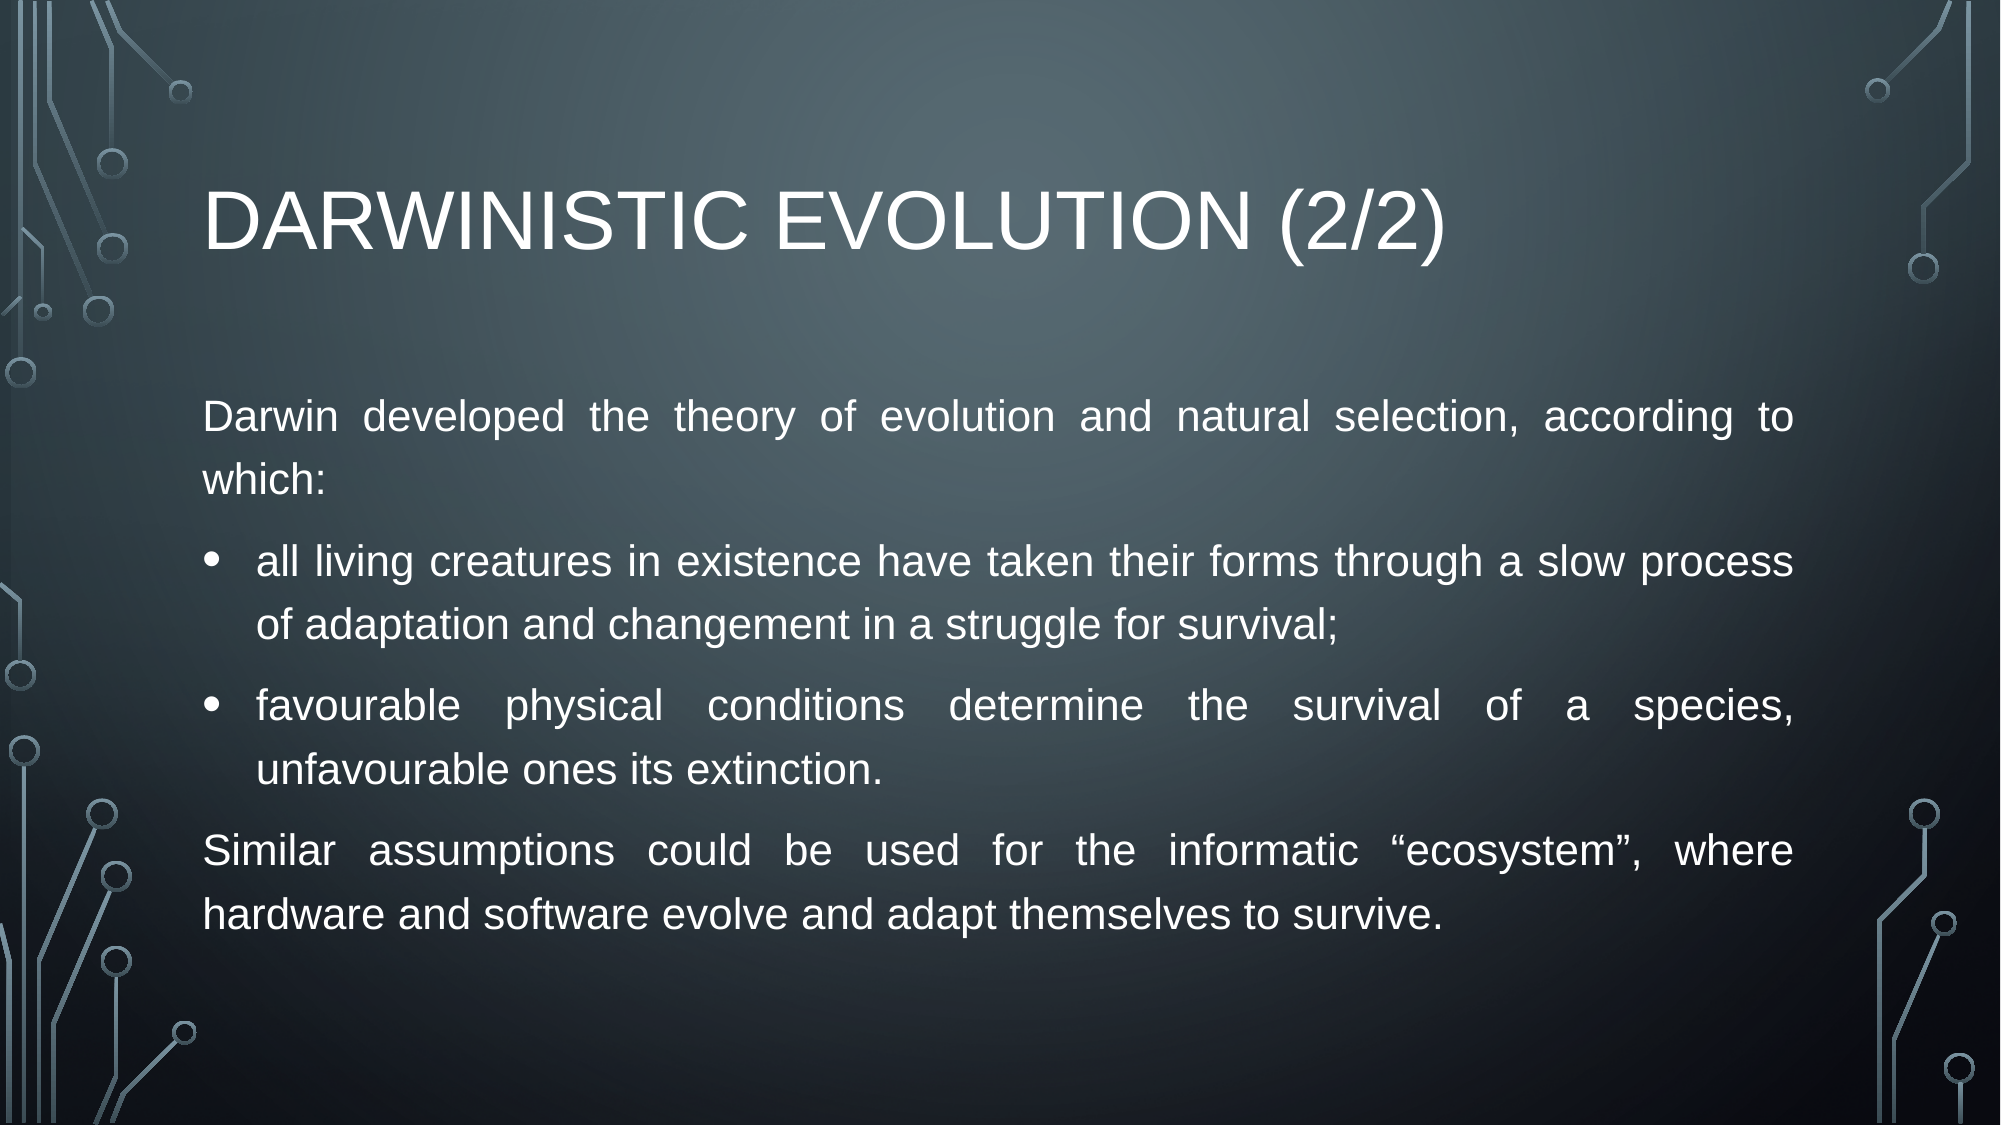

# Darwinistic evolution (2/2)
Darwin developed the theory of evolution and natural selection, according to which:
all living creatures in existence have taken their forms through a slow process of adaptation and changement in a struggle for survival;
favourable physical conditions determine the survival of a species, unfavourable ones its extinction.
Similar assumptions could be used for the informatic “ecosystem”, where hardware and software evolve and adapt themselves to survive.